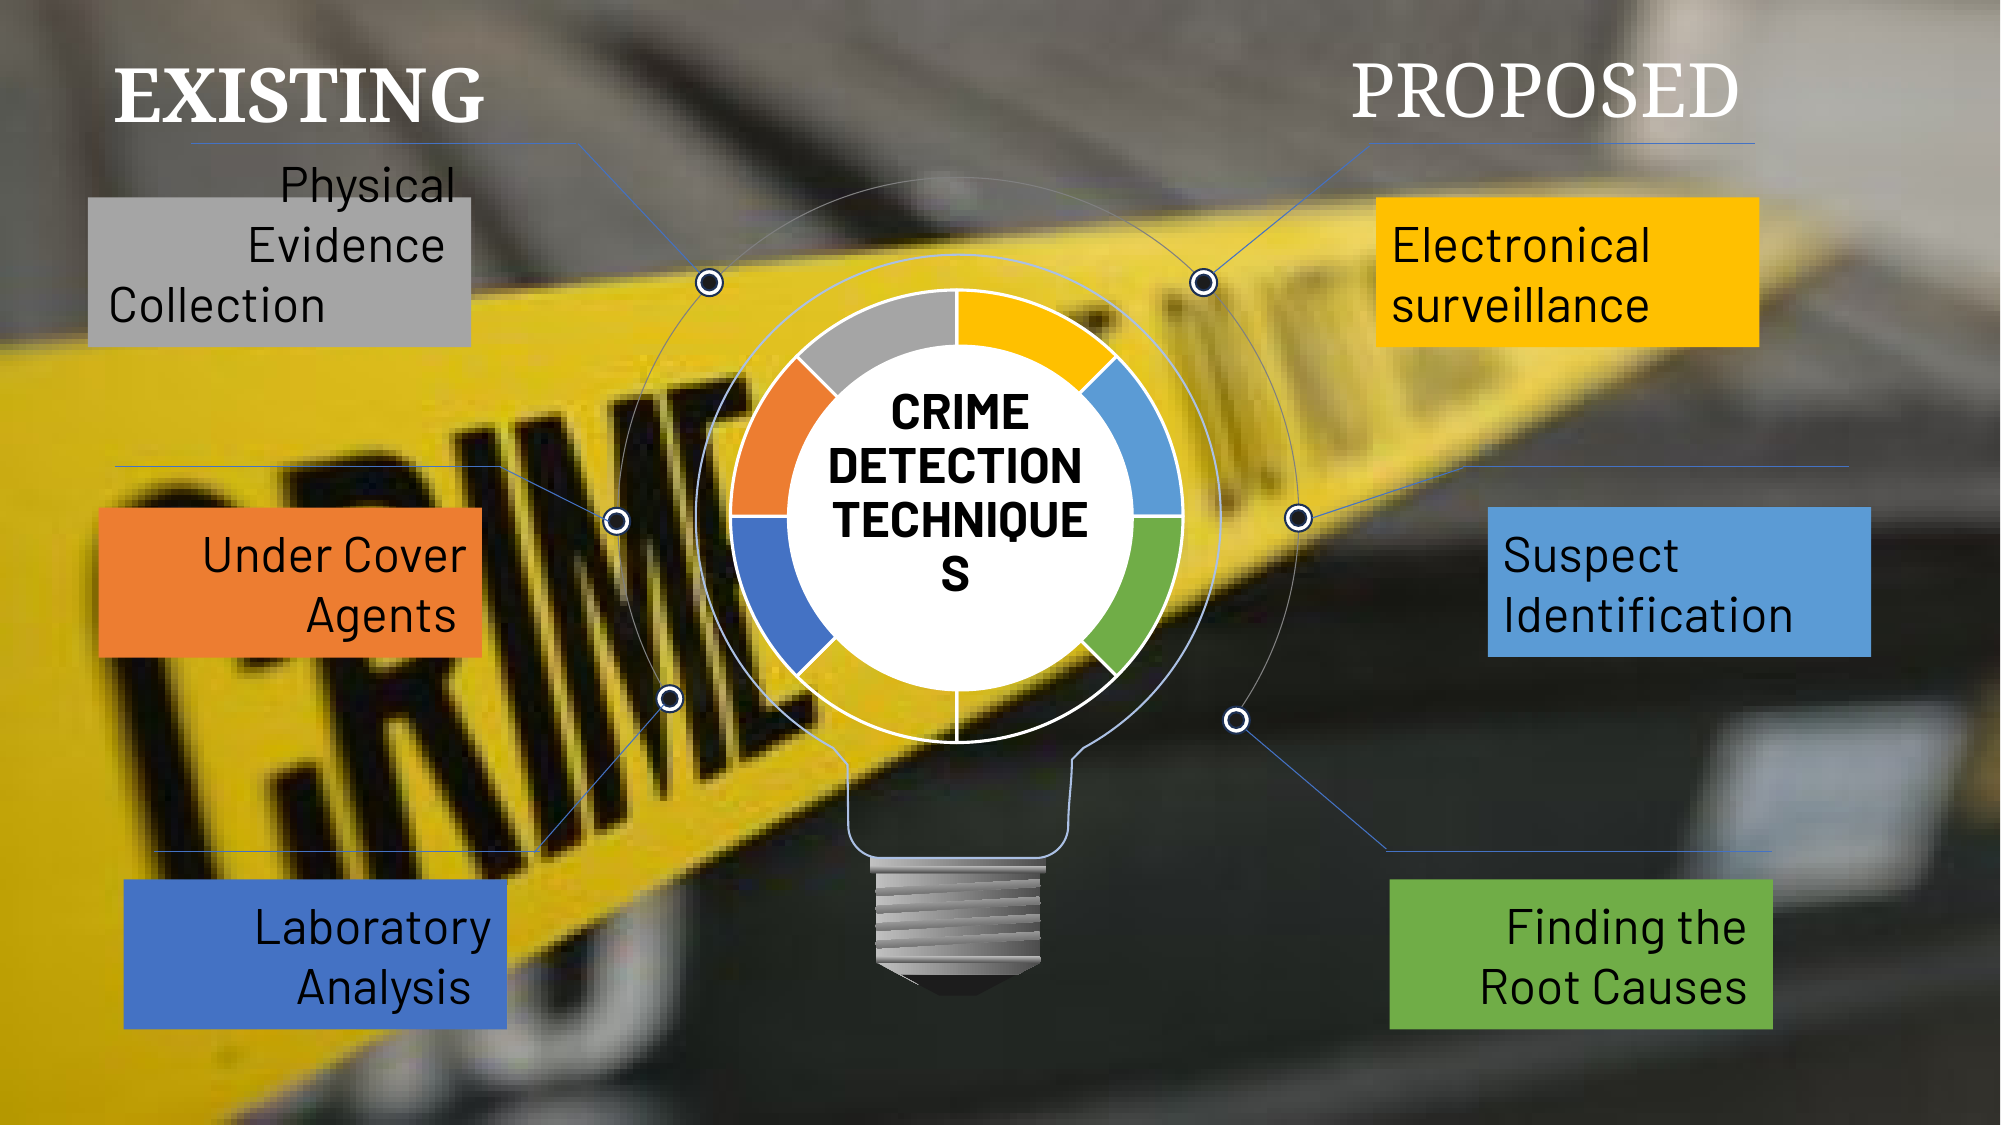

PROPOSED
EXISTING

Physical Evidence
Collection
Electronical
surveillance

### Chart

| Category | Sales |
|---|---|
| 1st Qtr | 1.0 |
| 2nd Qtr | 1.0 |
| 3rd Qtr | 1.0 |
| 4th Qtr | 1.0 |
CRIME DETECTION
TECHNIQUES

Suspect Identification
Under Cover Agents

Laboratory Analysis
Finding the
Root Causes